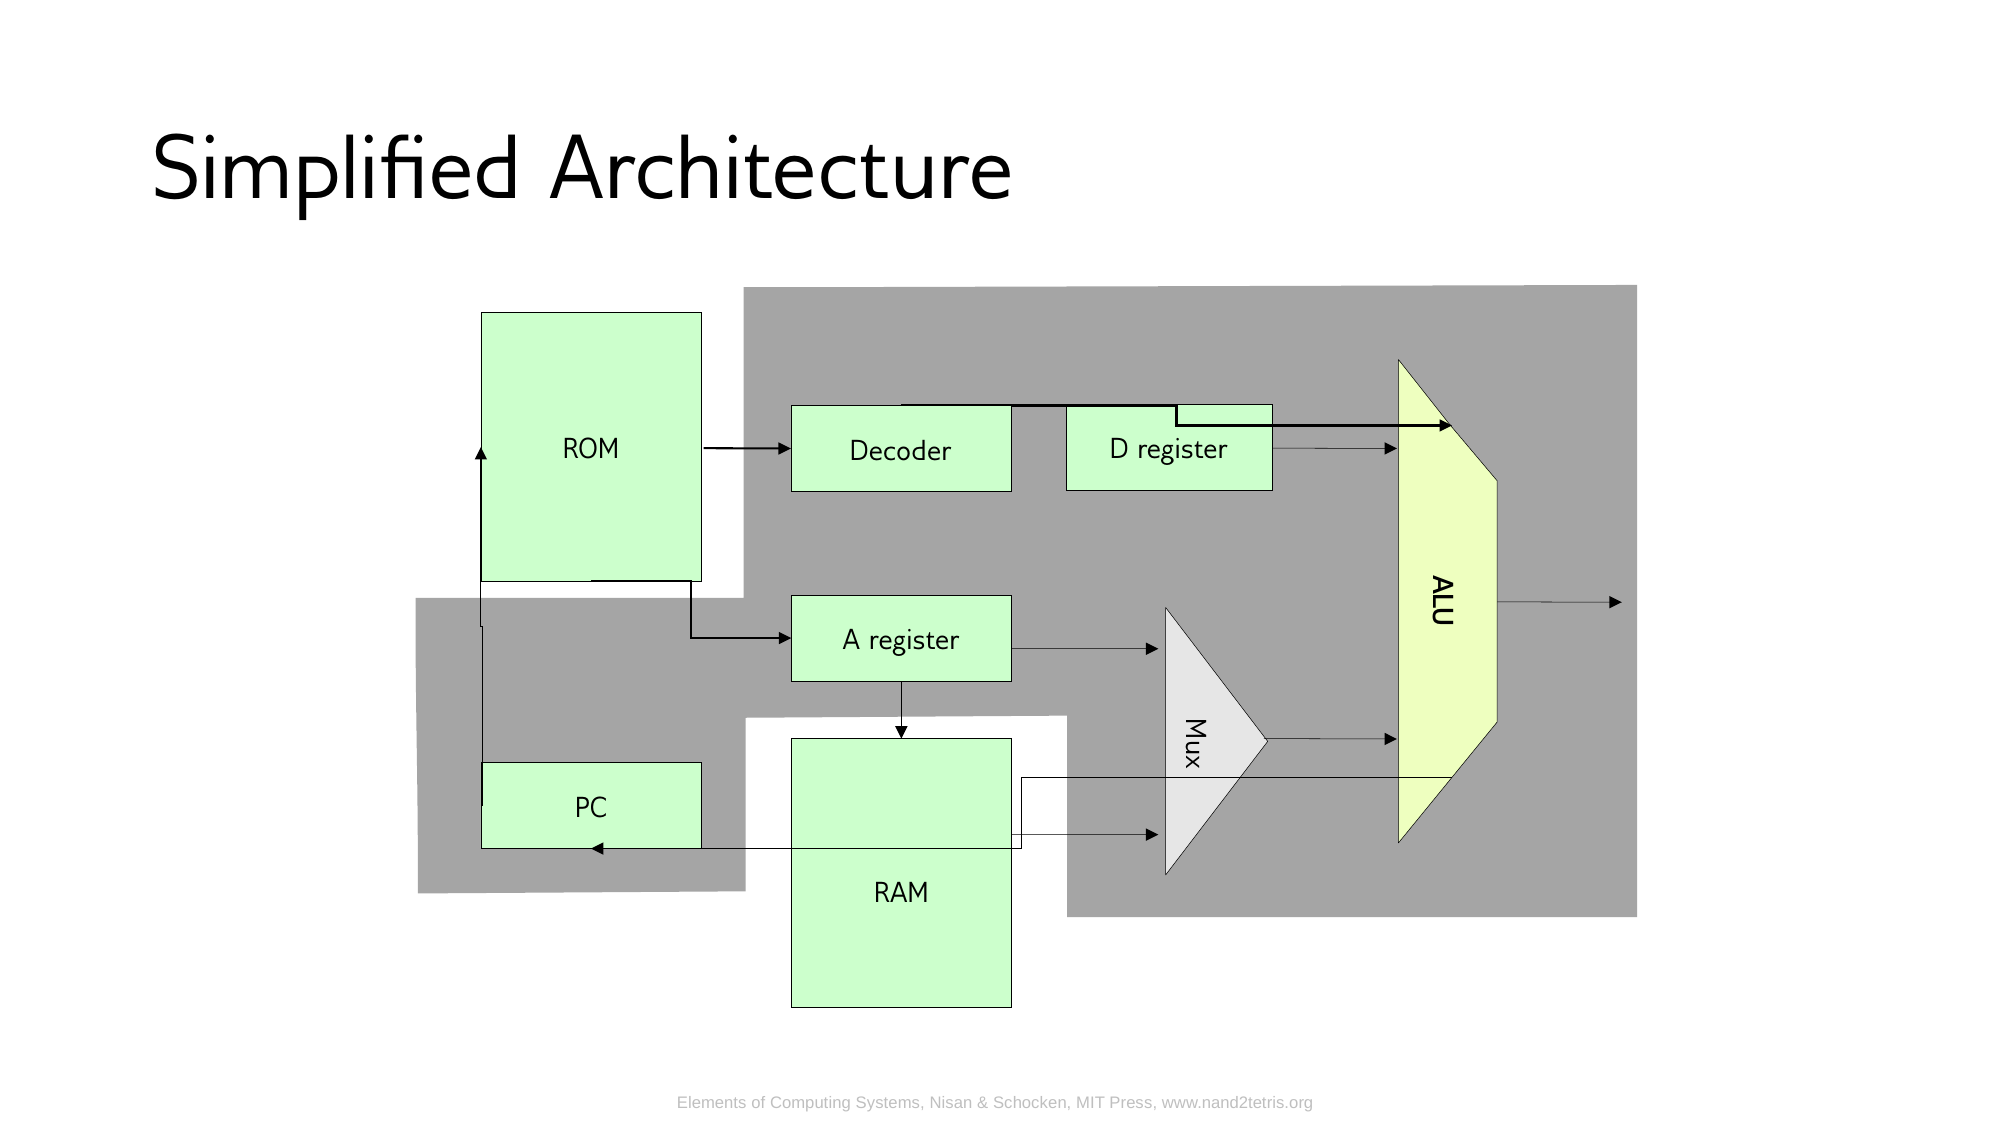

# Simplified Architecture

ROM

D register

ALU

A register

Mux

RAM

PC

Decoder
Elements of Computing Systems, Nisan & Schocken, MIT Press, www.nand2tetris.org